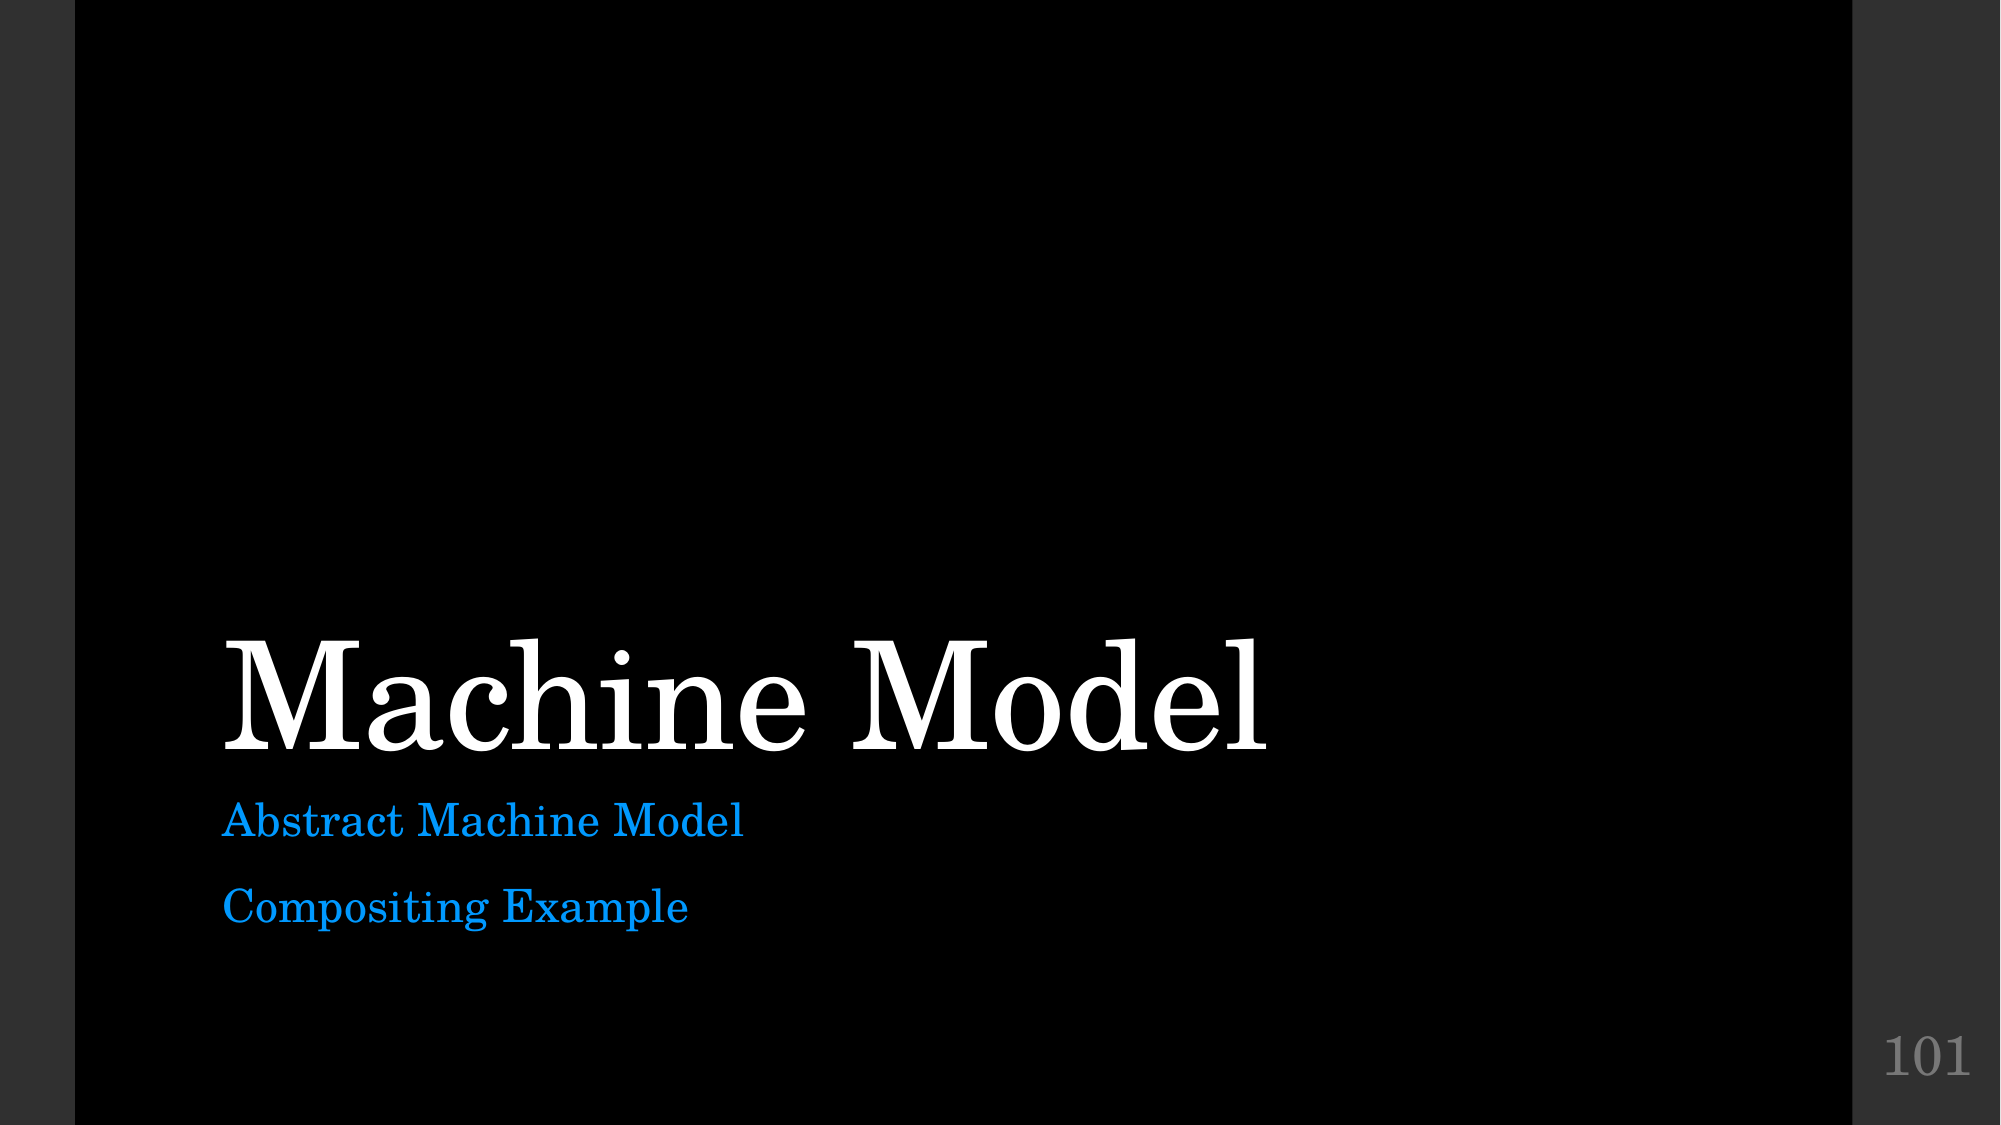

# Machine Model
Abstract Machine Model
Compositing Example
101